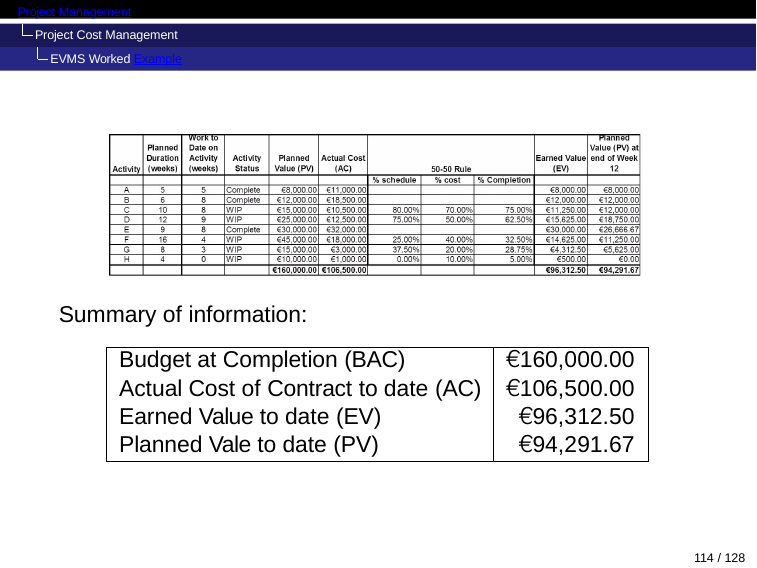

Project Management
Project Cost Management  EVMS Worked Example

Summary of information:
| Budget at Completion (BAC) | €160,000.00 |
| --- | --- |
| Actual Cost of Contract to date (AC) | €106,500.00 |
| Earned Value to date (EV) | €96,312.50 |
| Planned Vale to date (PV) | €94,291.67 |
114 / 128